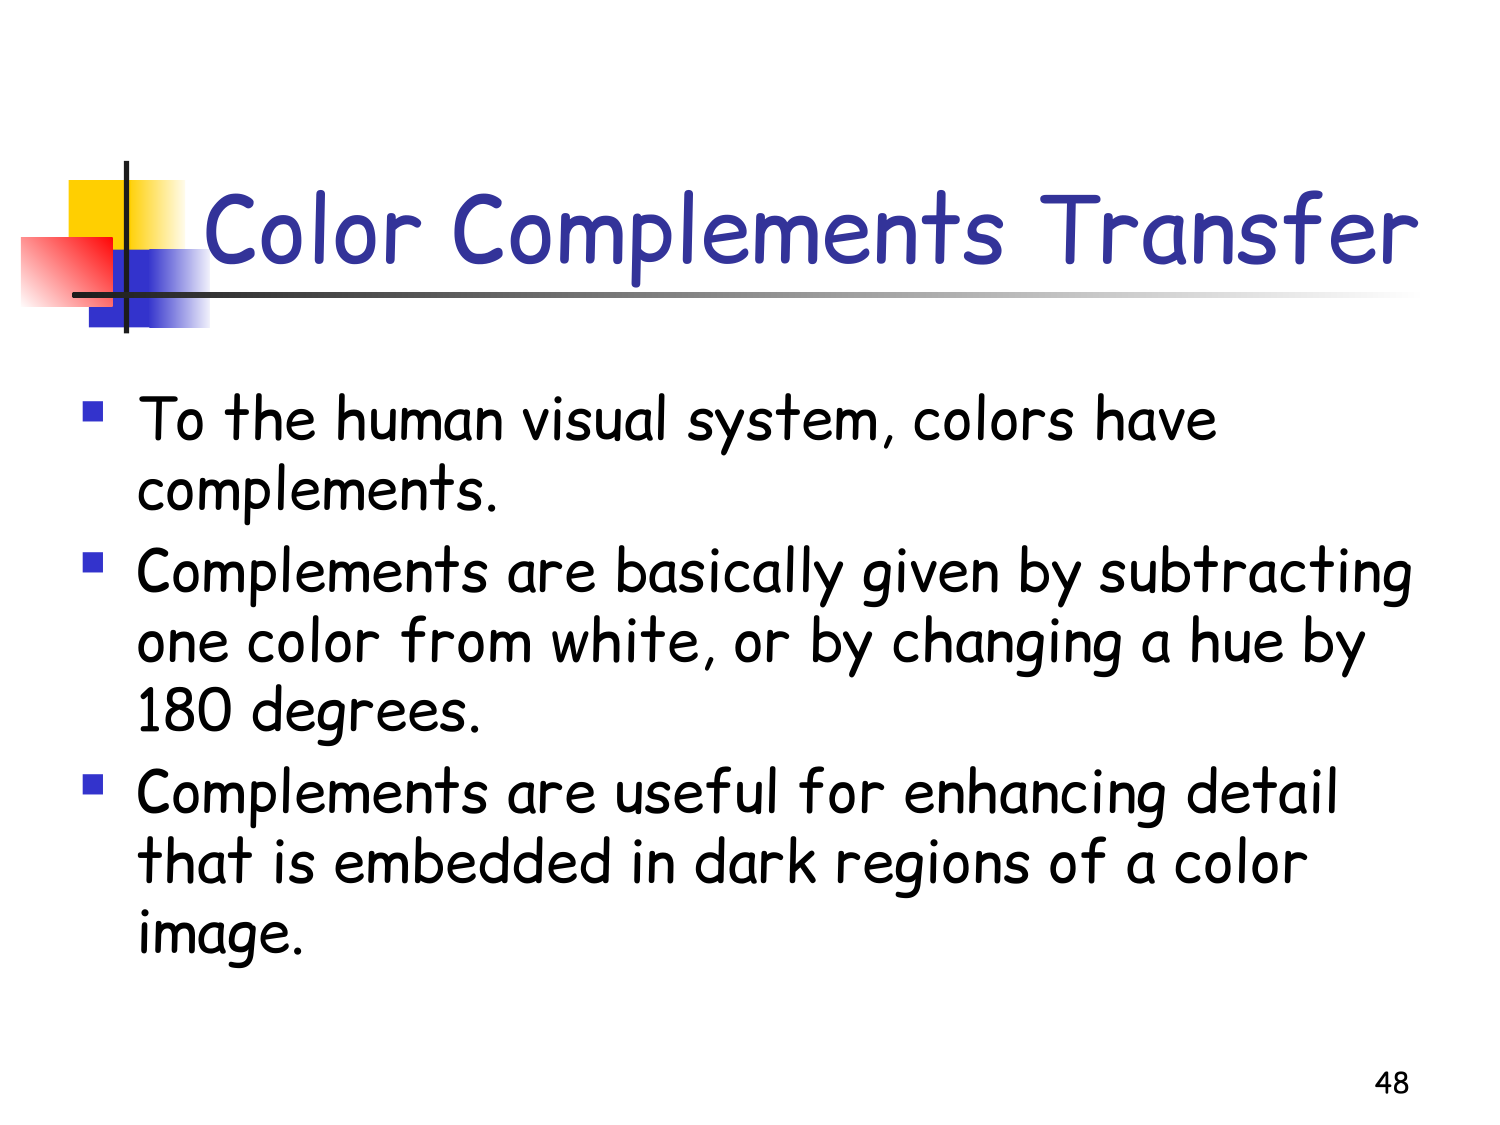

# Color Complements Transfer
To the human visual system, colors have complements.
Complements are basically given by subtracting one color from white, or by changing a hue by 180 degrees.
Complements are useful for enhancing detail that is embedded in dark regions of a color image.
48